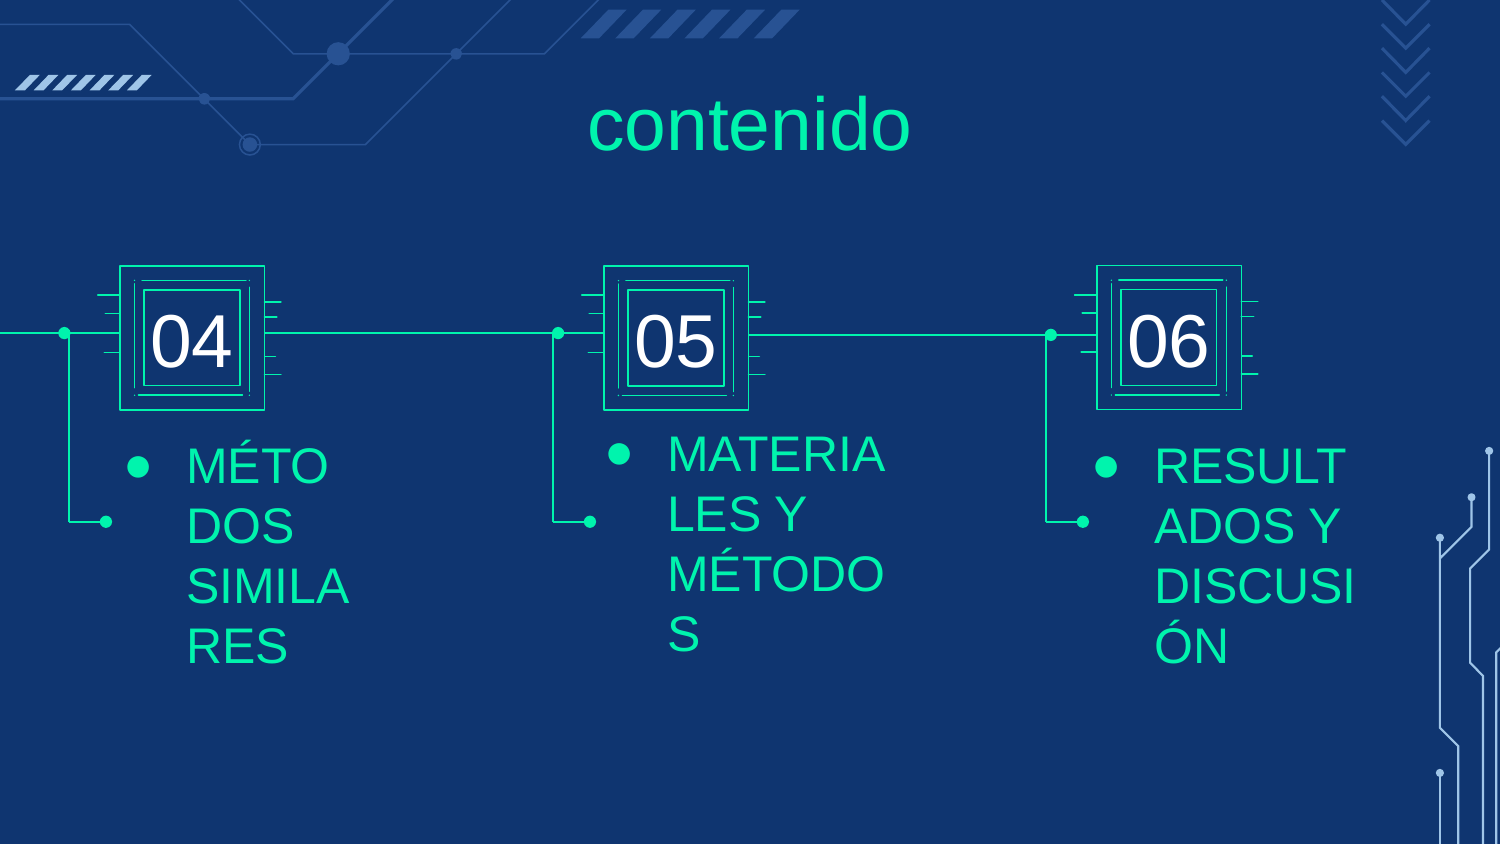

# contenido
04
05
06
MATERIALES Y MÉTODOS
MÉTODOS SIMILARES
RESULTADOS Y DISCUSIÓN